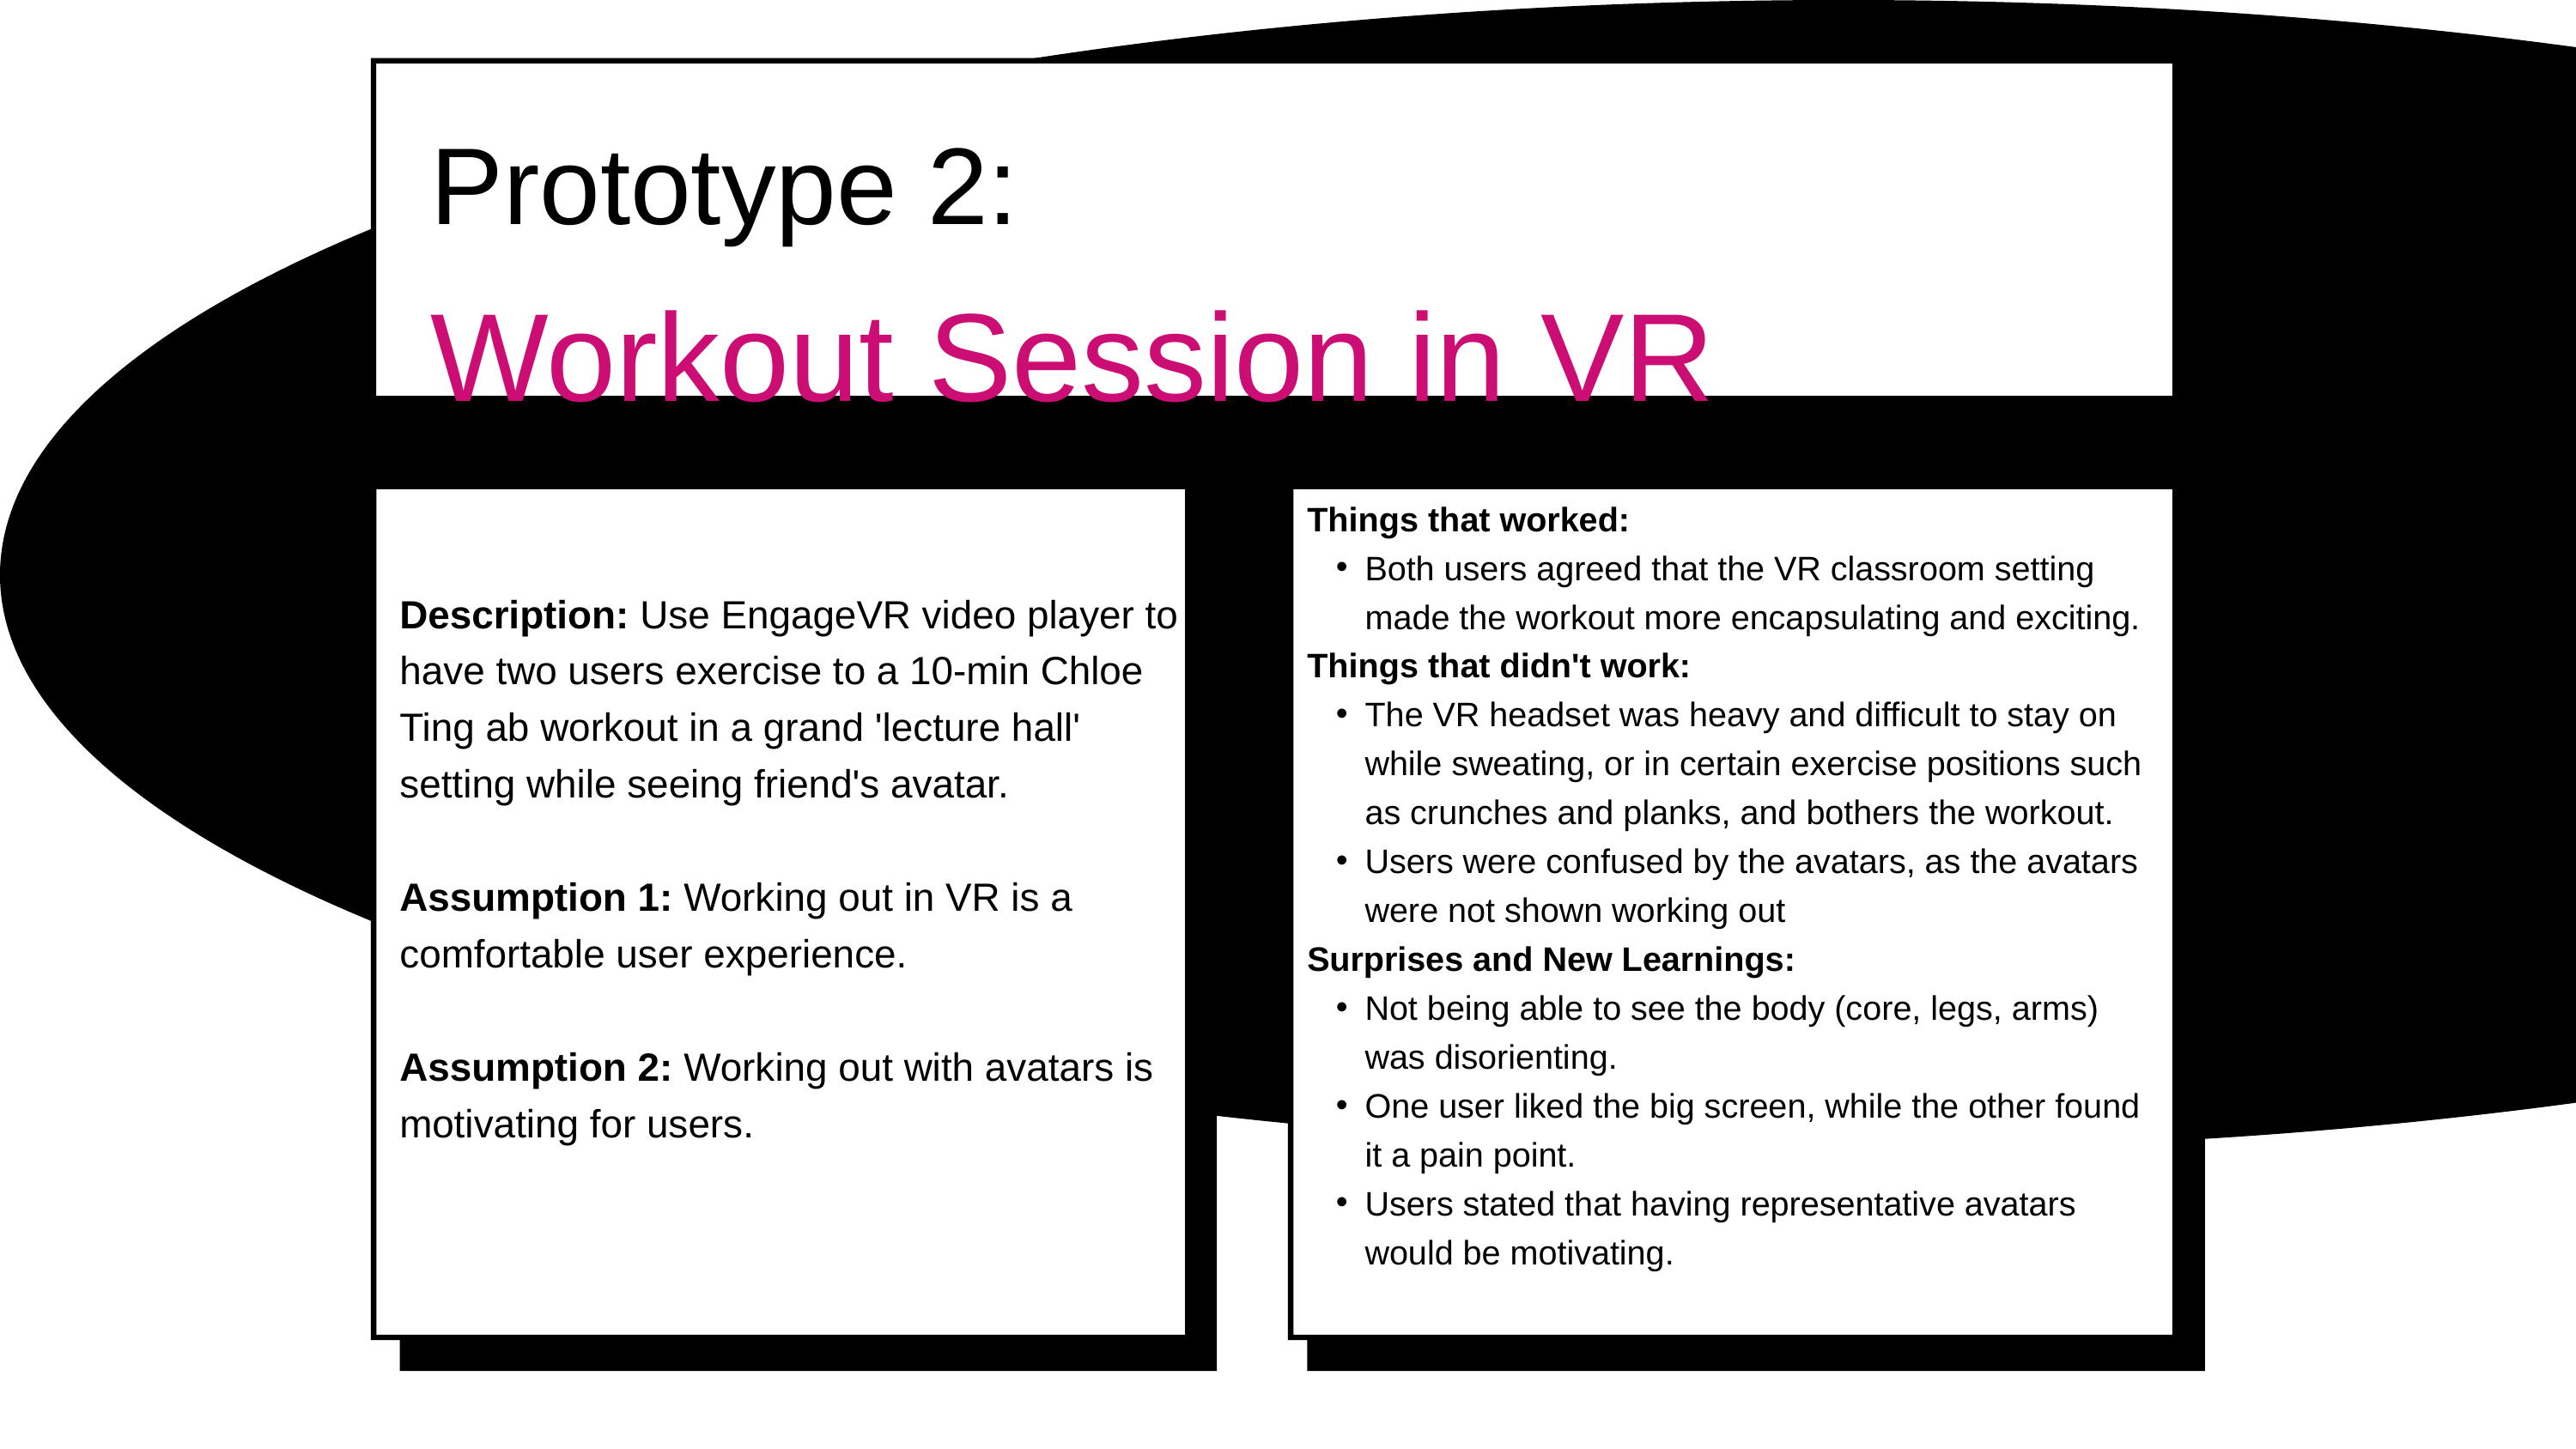

Prototype 2:
Workout Session in VR

Things that worked:
Both users agreed that the VR classroom setting made the workout more encapsulating and exciting.
Things that didn't work:
The VR headset was heavy and difficult to stay on while sweating, or in certain exercise positions such as crunches and planks, and bothers the workout.
Users were confused by the avatars, as the avatars were not shown working out
Surprises and New Learnings:
Not being able to see the body (core, legs, arms) was disorienting.
One user liked the big screen, while the other found it a pain point.
Users stated that having representative avatars would be motivating.

Description: Use EngageVR video player to have two users exercise to a 10-min Chloe Ting ab workout in a grand 'lecture hall' setting while seeing friend's avatar.

Assumption 1: Working out in VR is a comfortable user experience.

Assumption 2: Working out with avatars is motivating for users.